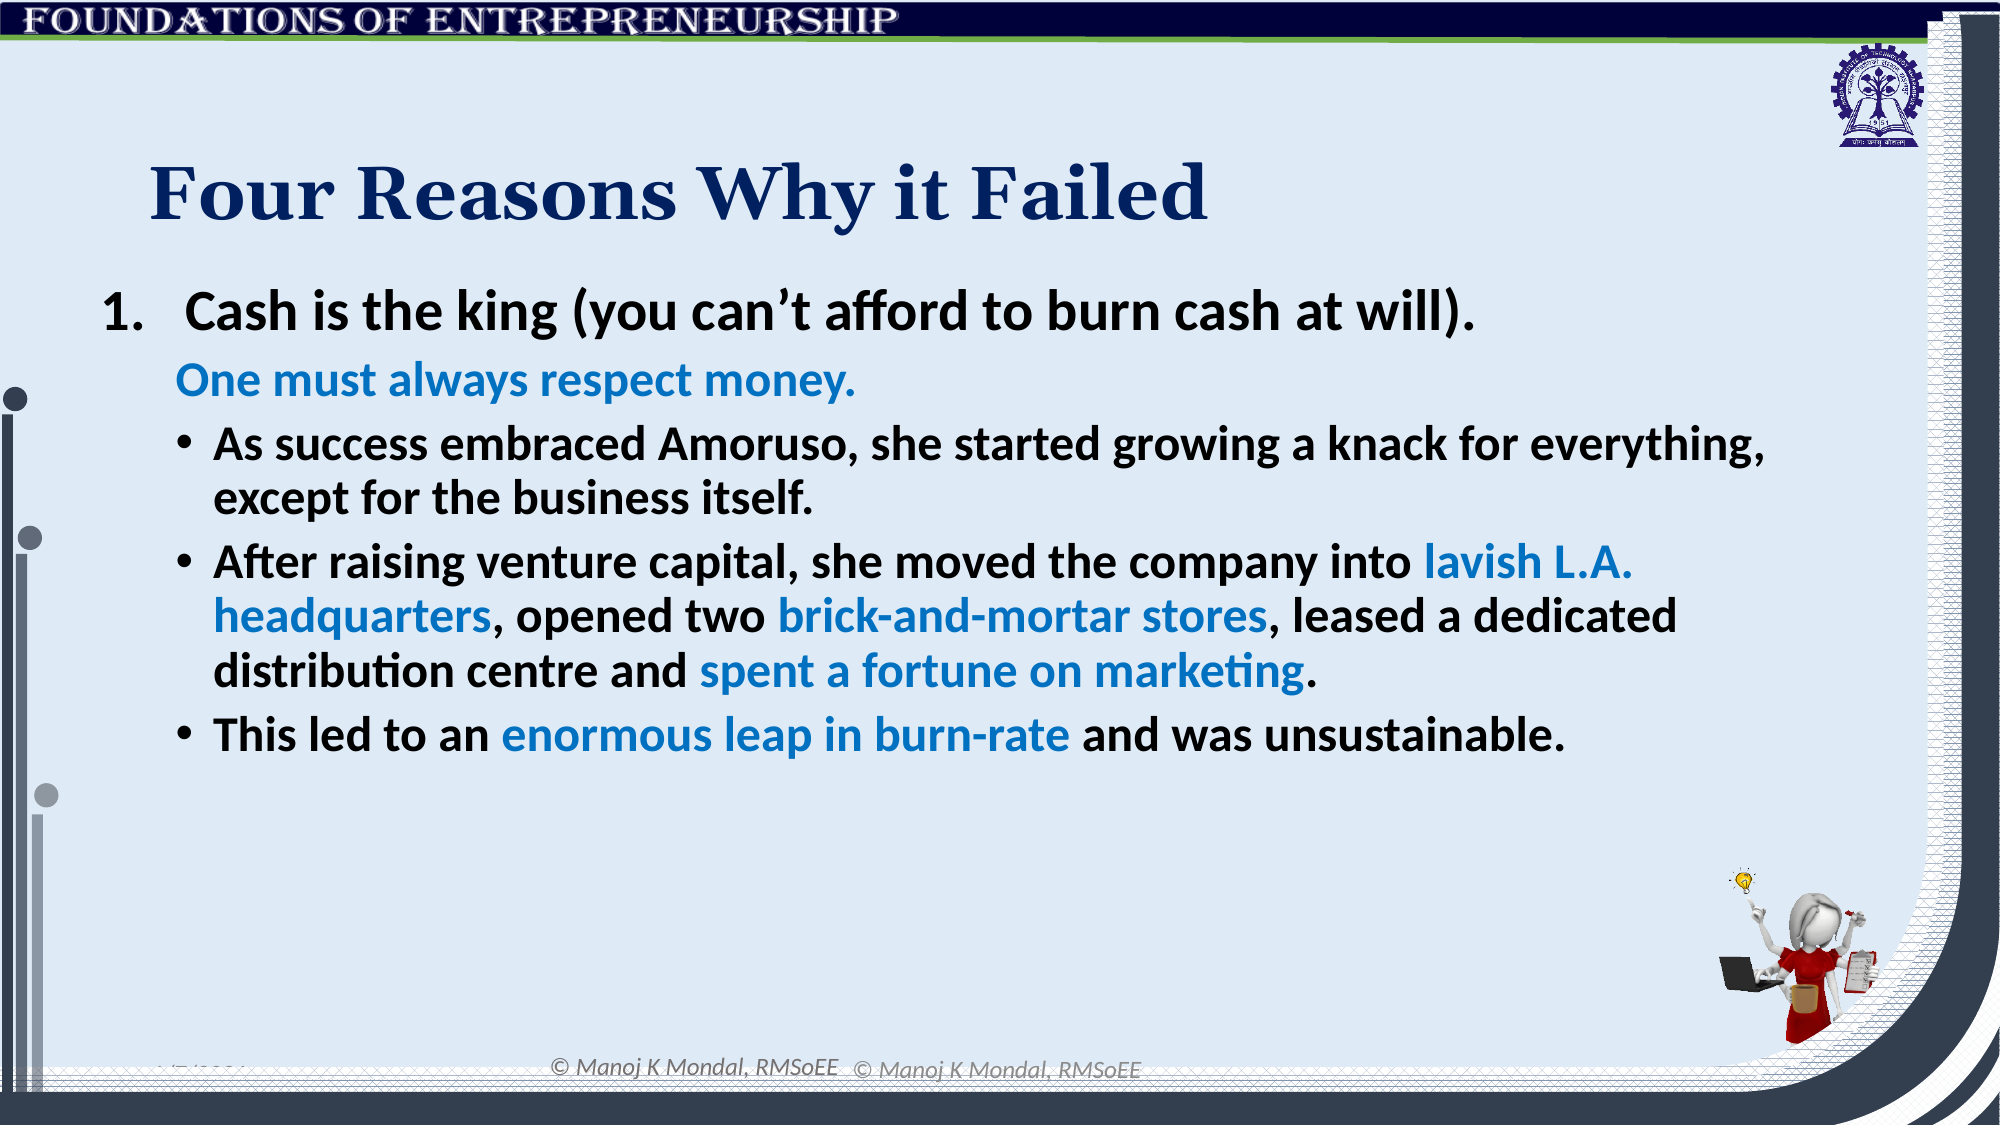

# Four Reasons Why it Failed
Cash is the king (you can’t afford to burn cash at will).
One must always respect money.
As success embraced Amoruso, she started growing a knack for everything, except for the business itself.
After raising venture capital, she moved the company into lavish L.A. headquarters, opened two brick-and-mortar stores, leased a dedicated distribution centre and spent a fortune on marketing.
This led to an enormous leap in burn-rate and was unsustainable.